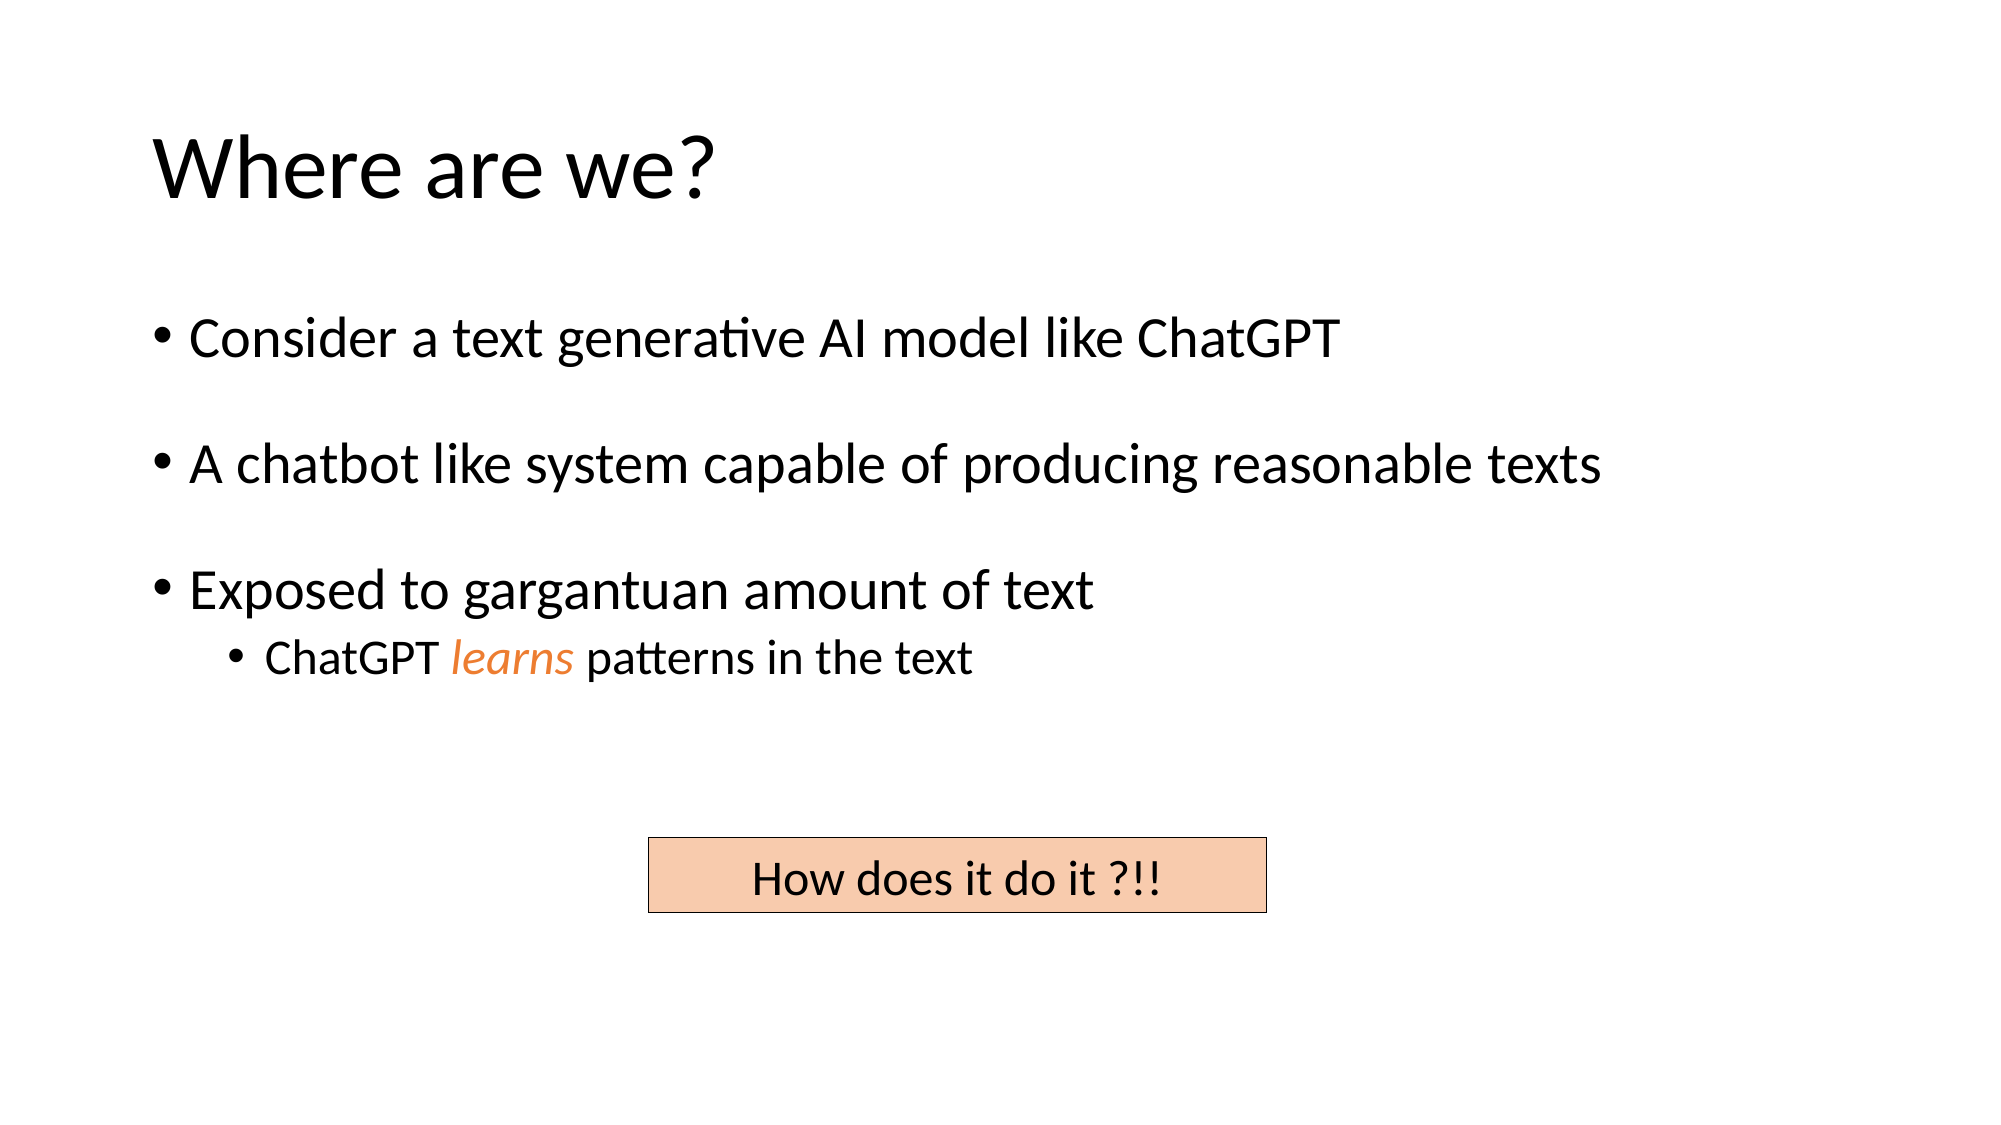

# Where are we?
Consider a text generative AI model like ChatGPT
A chatbot like system capable of producing reasonable texts
Exposed to gargantuan amount of text
ChatGPT learns patterns in the text
How does it do it ?!!